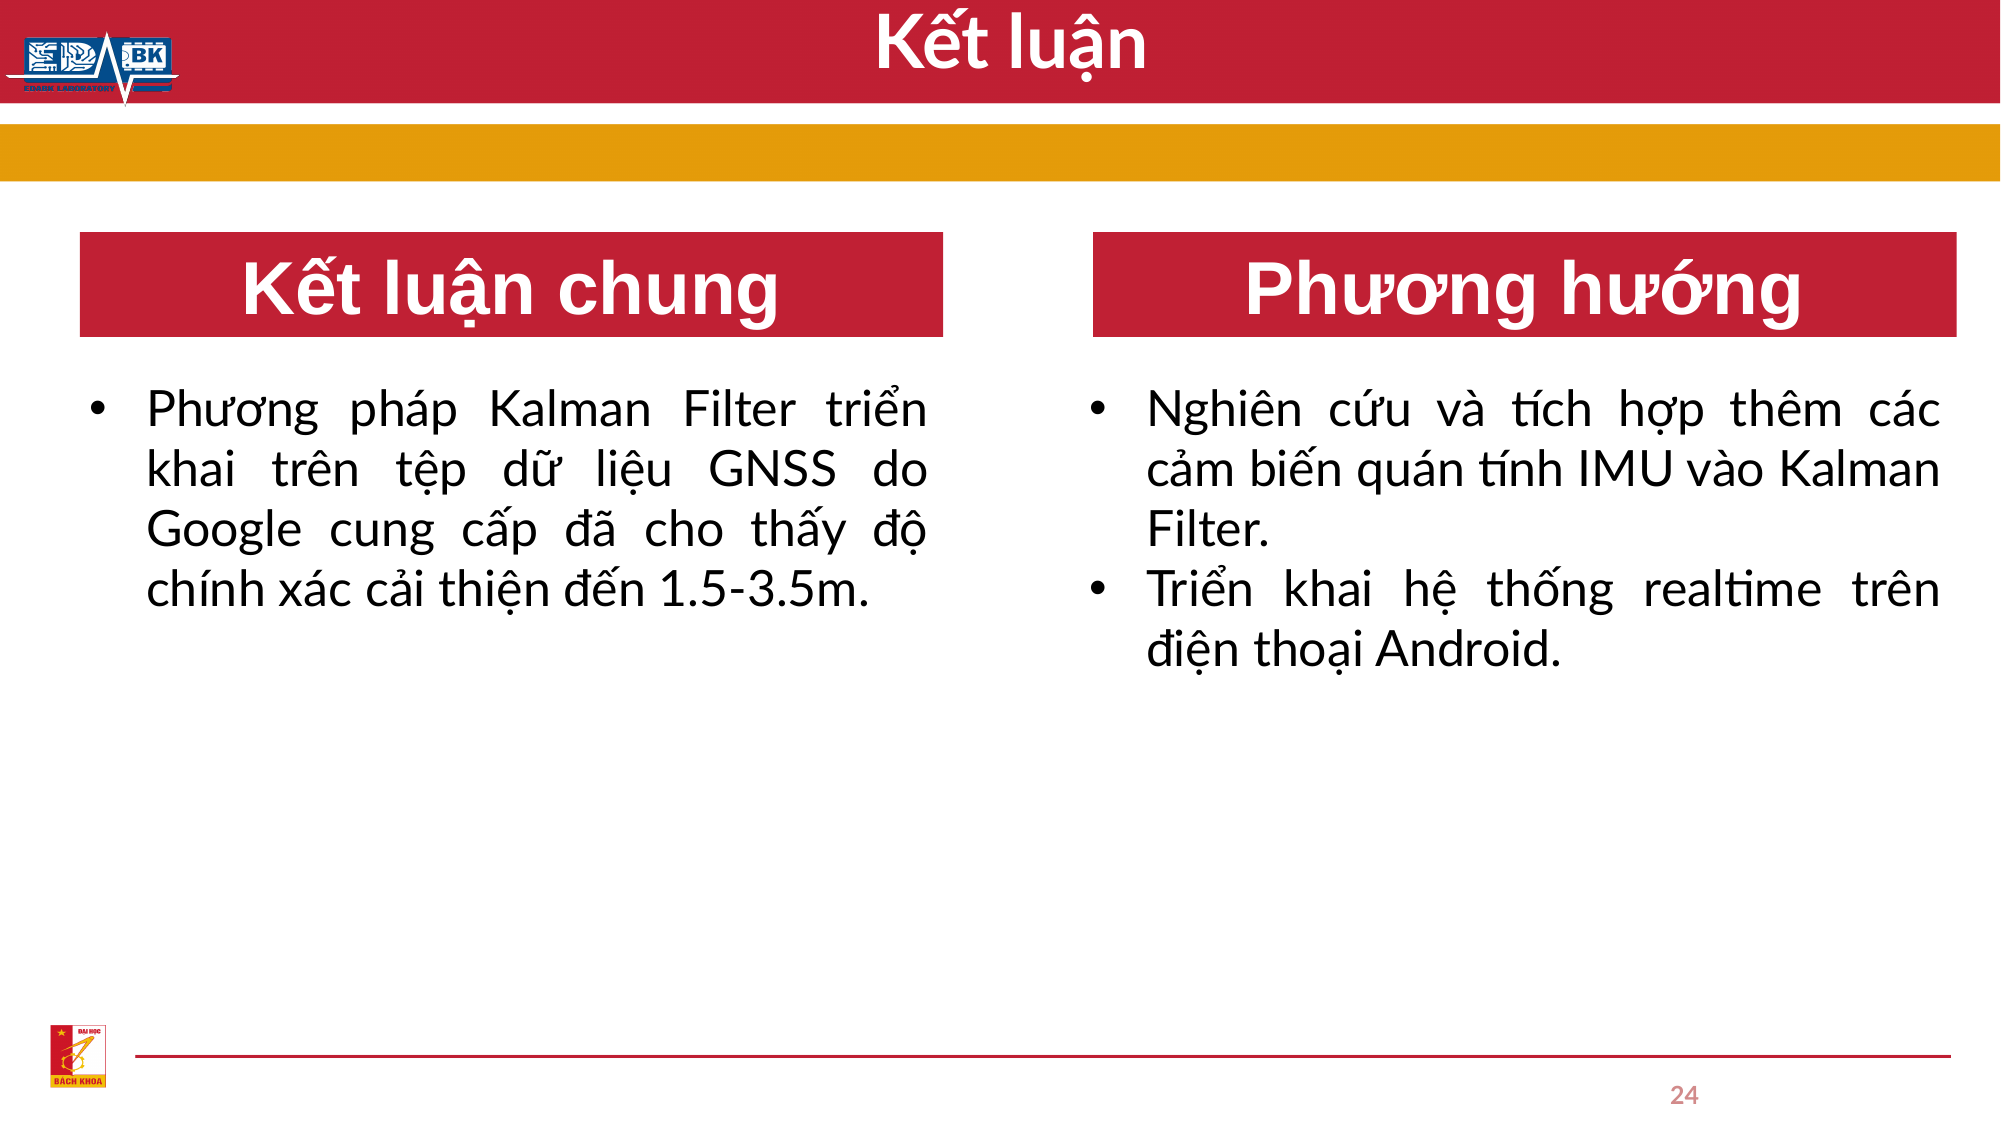

# Kết luận
Kết luận chung
Phương hướng
Phương pháp Kalman Filter triển khai trên tệp dữ liệu GNSS do Google cung cấp đã cho thấy độ chính xác cải thiện đến 1.5-3.5m.
Nghiên cứu và tích hợp thêm các cảm biến quán tính IMU vào Kalman Filter.
Triển khai hệ thống realtime trên điện thoại Android.

24